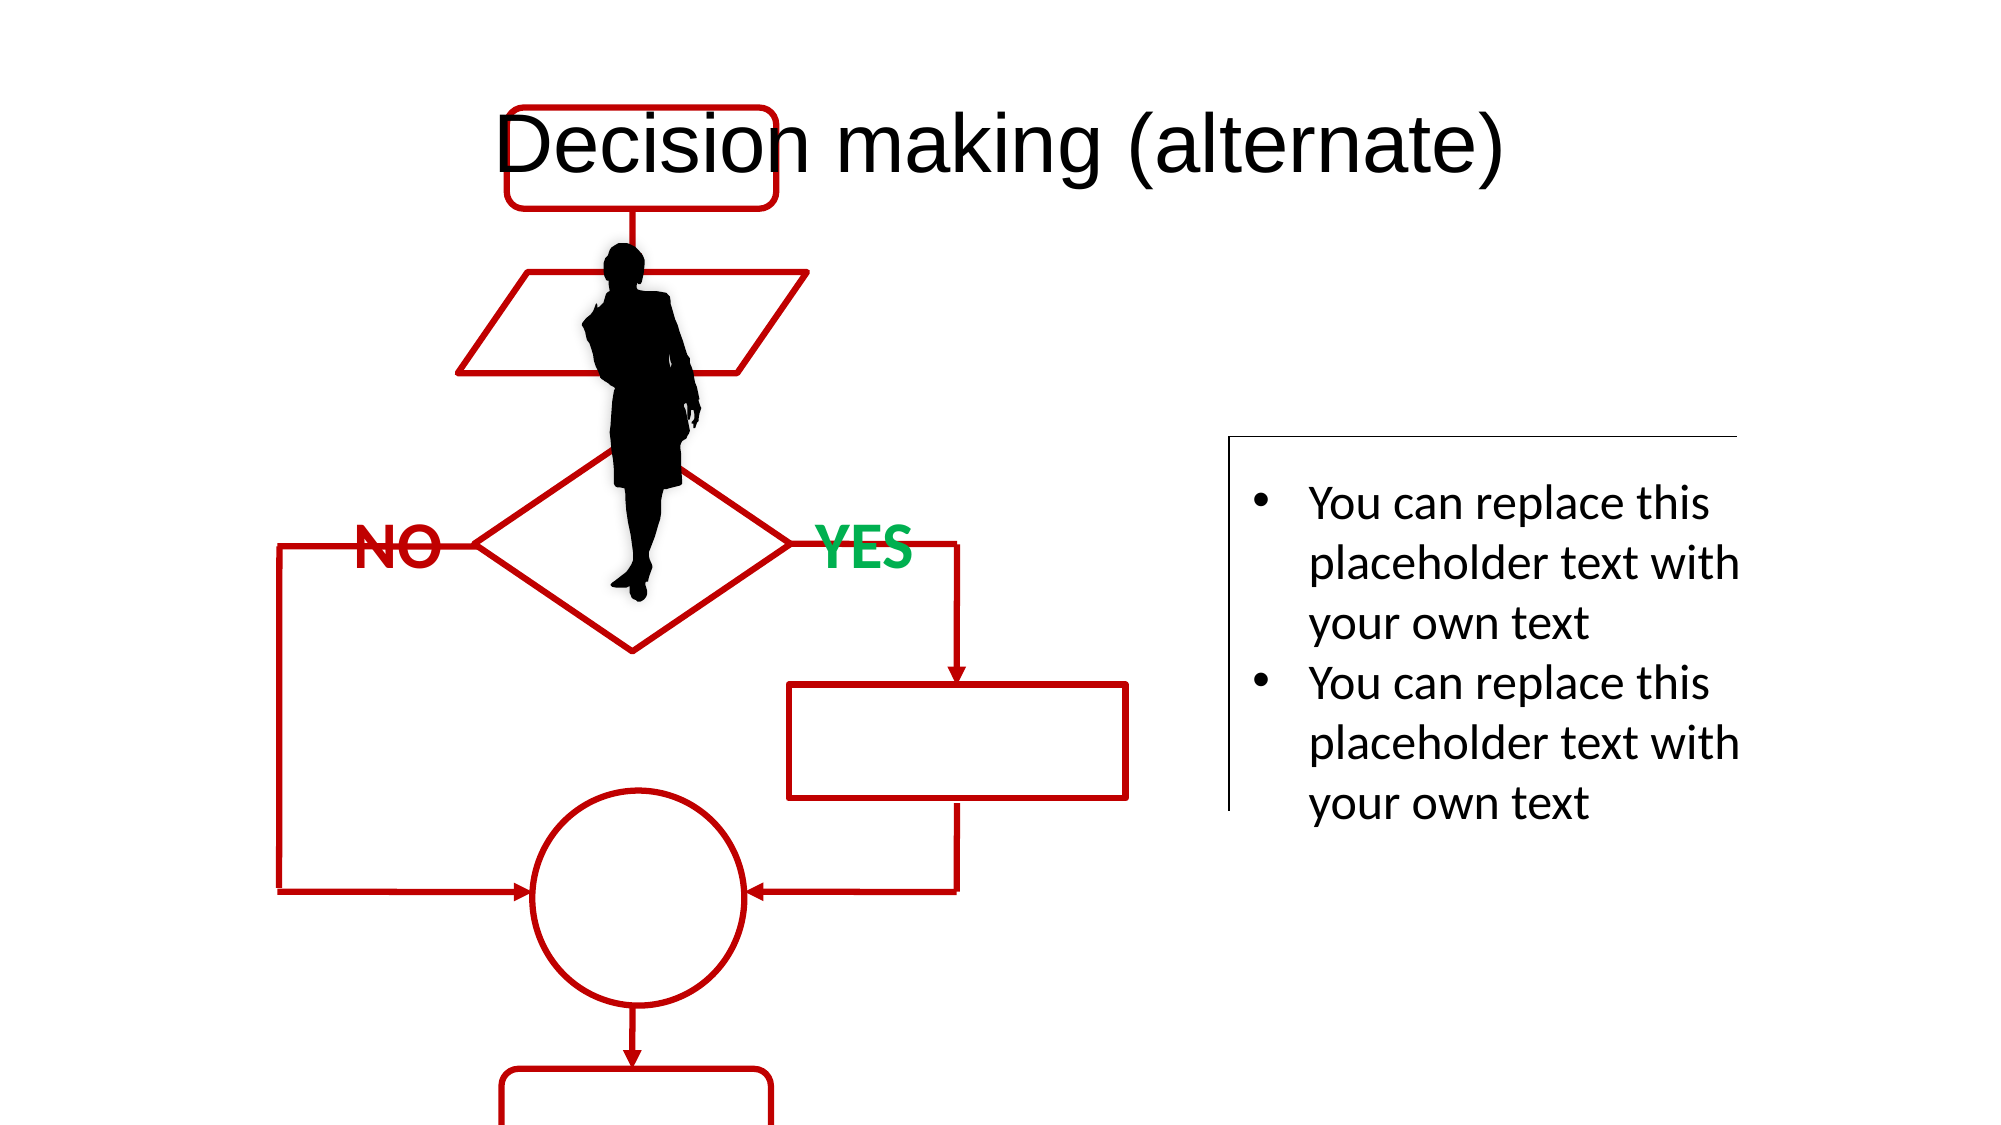

# Decision making (alternate)

NO
YES

You can replace this placeholder text with your own text
You can replace this placeholder text with your own text